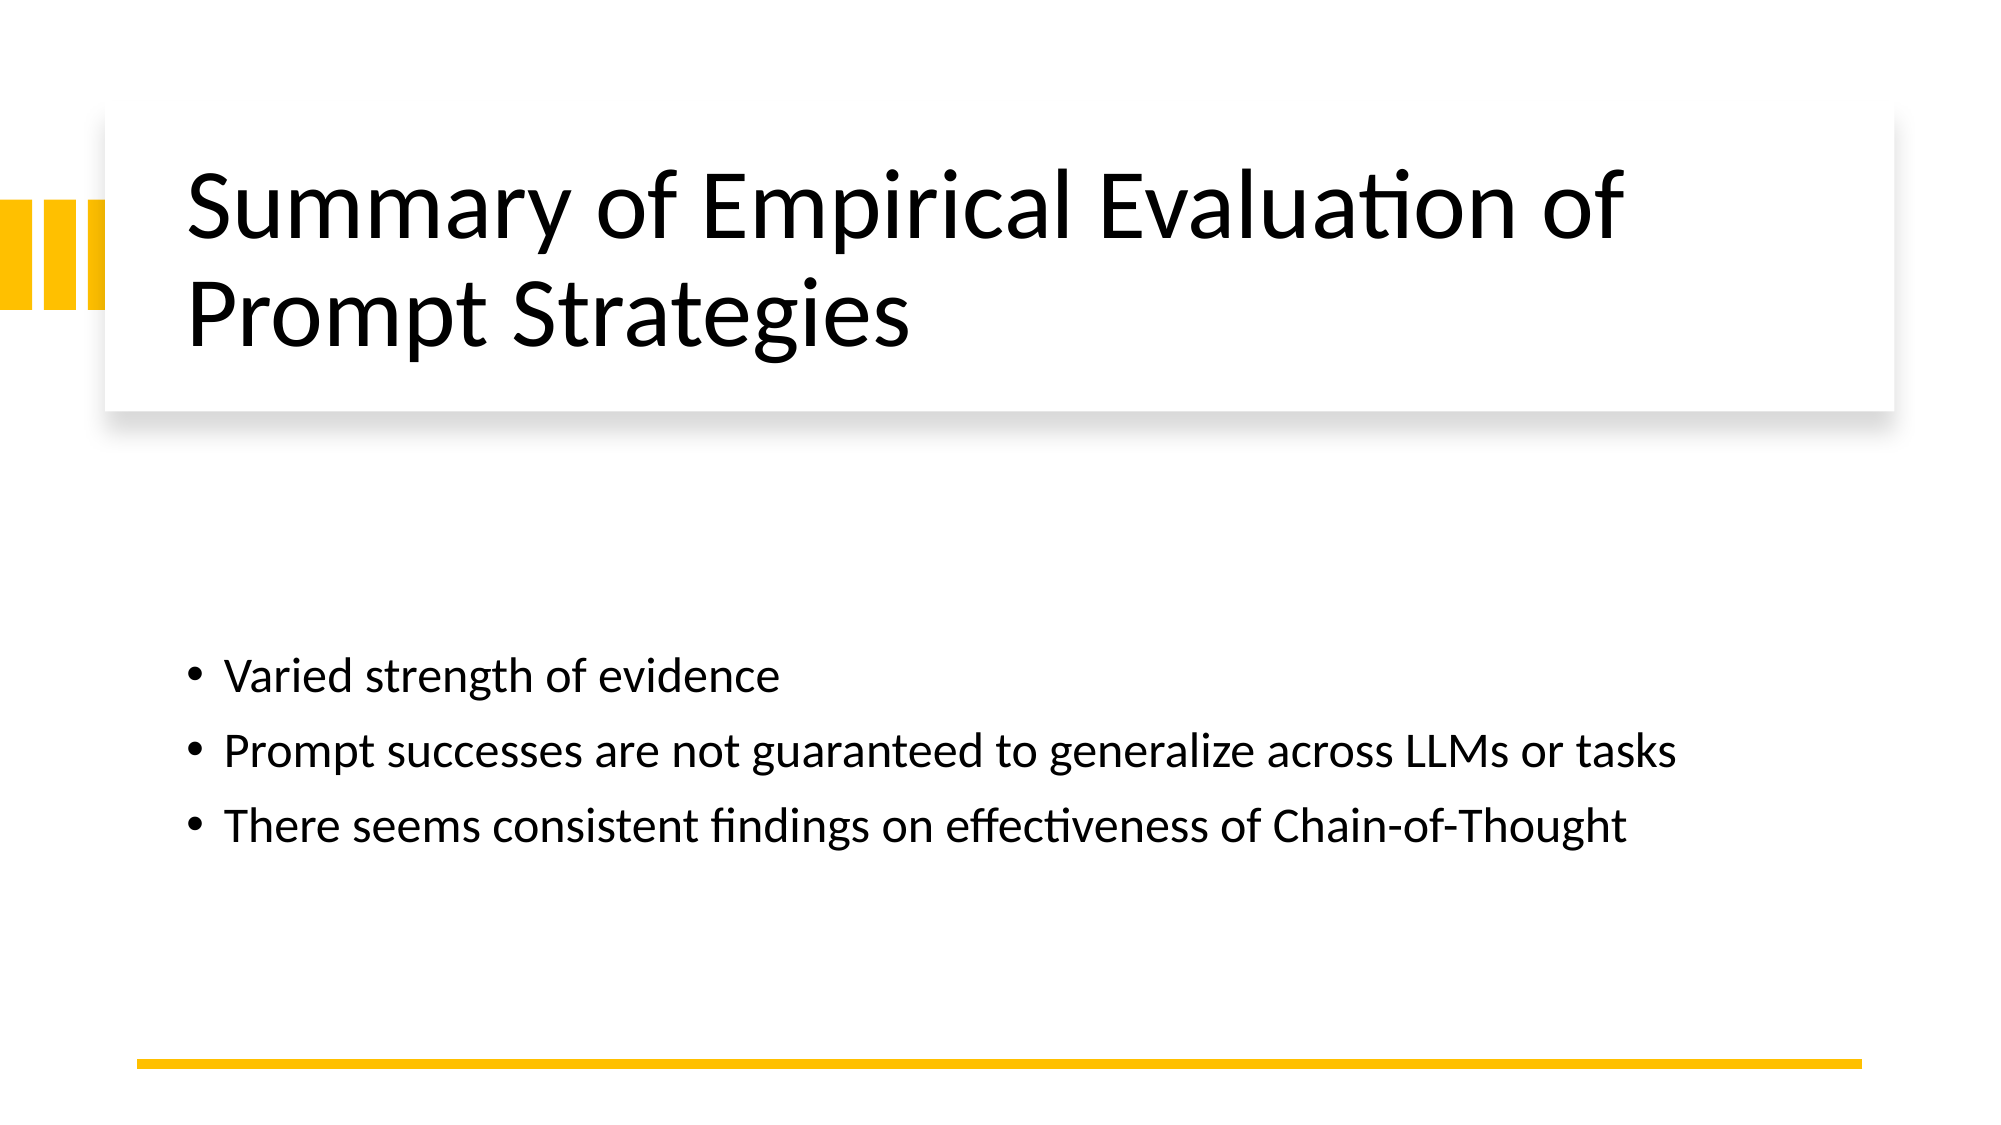

# Summary of Empirical Evaluation of Prompt Strategies

Varied strength of evidence
Prompt successes are not guaranteed to generalize across LLMs or tasks
There seems consistent findings on effectiveness of Chain-of-Thought